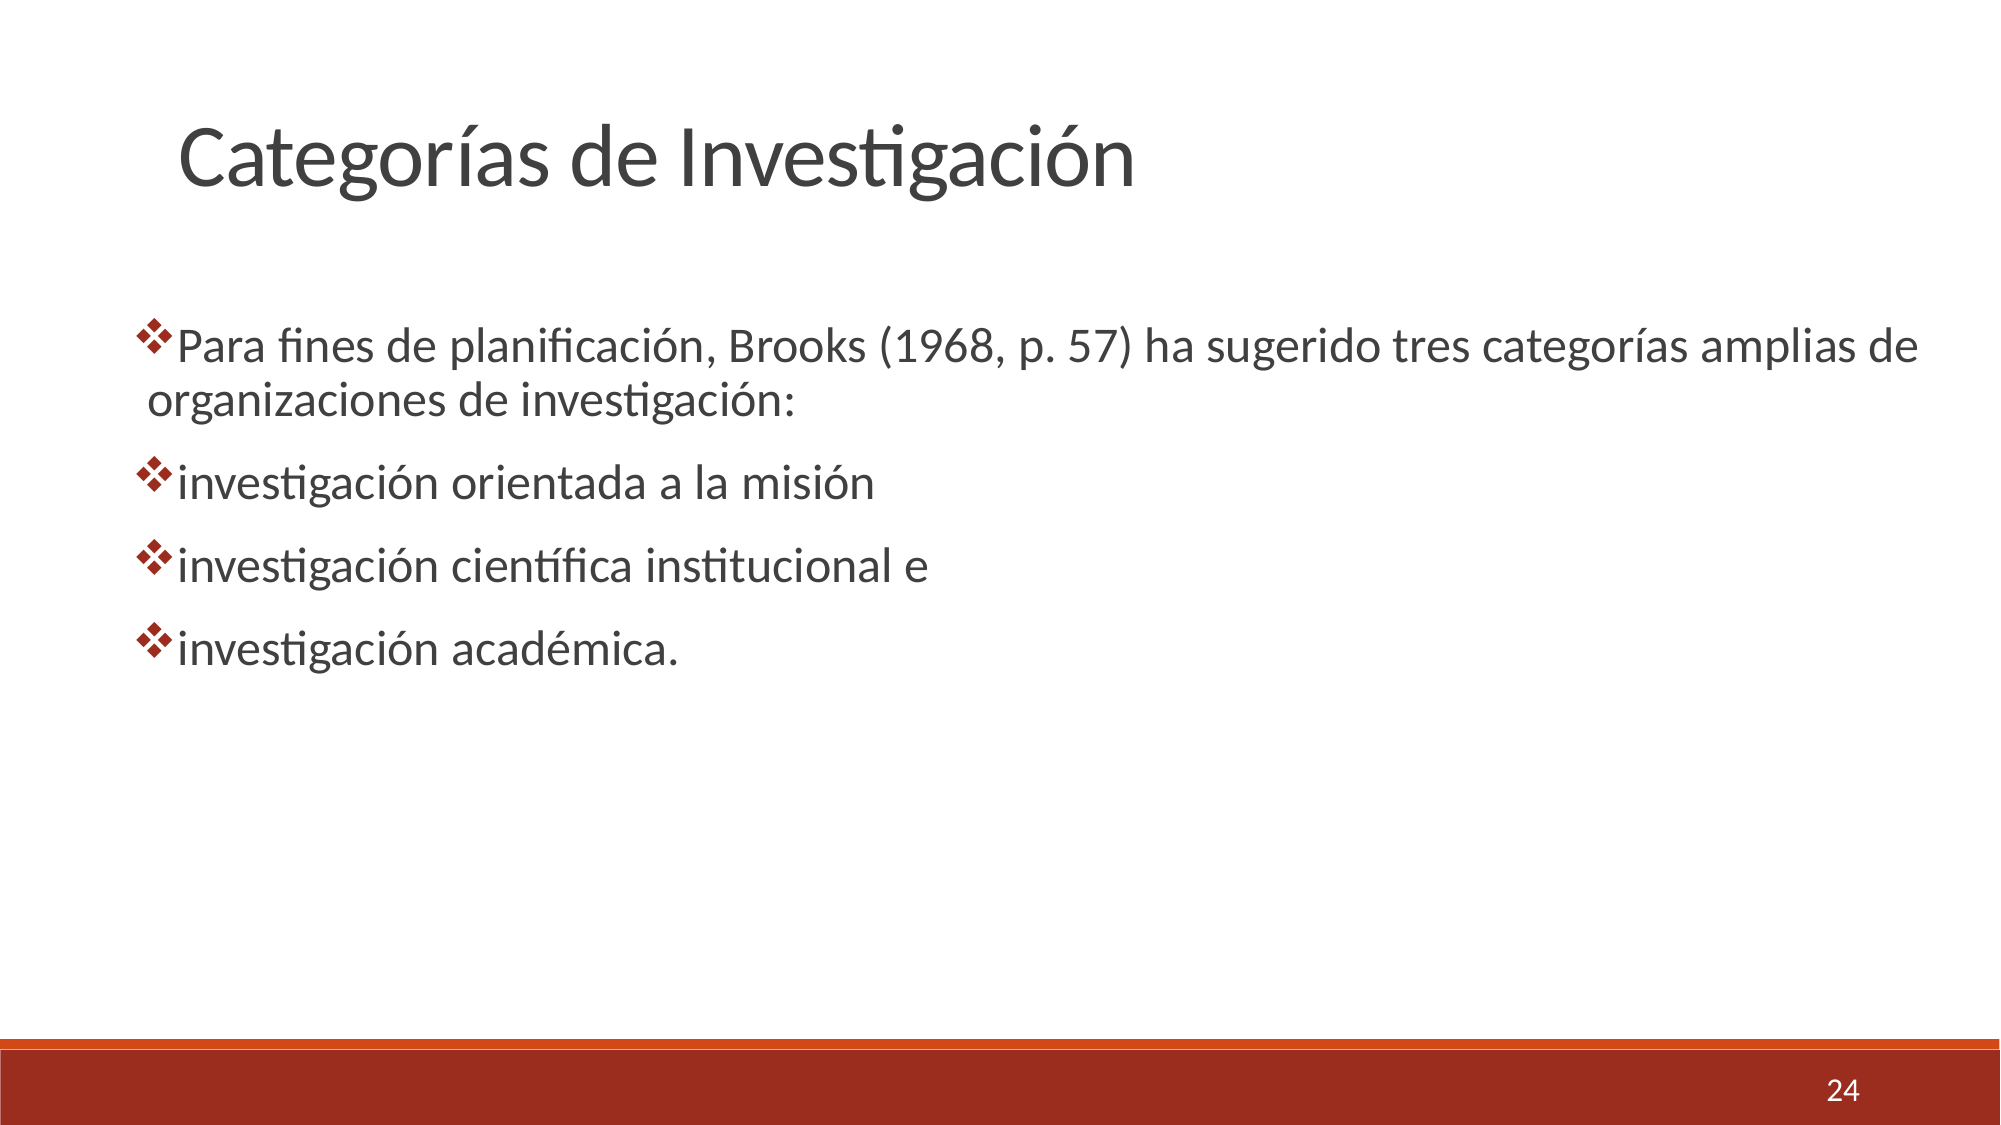

Categorías de Investigación
Para fines de planificación, Brooks (1968, p. 57) ha sugerido tres categorías amplias de organizaciones de investigación:
investigación orientada a la misión
investigación científica institucional e
investigación académica.
24